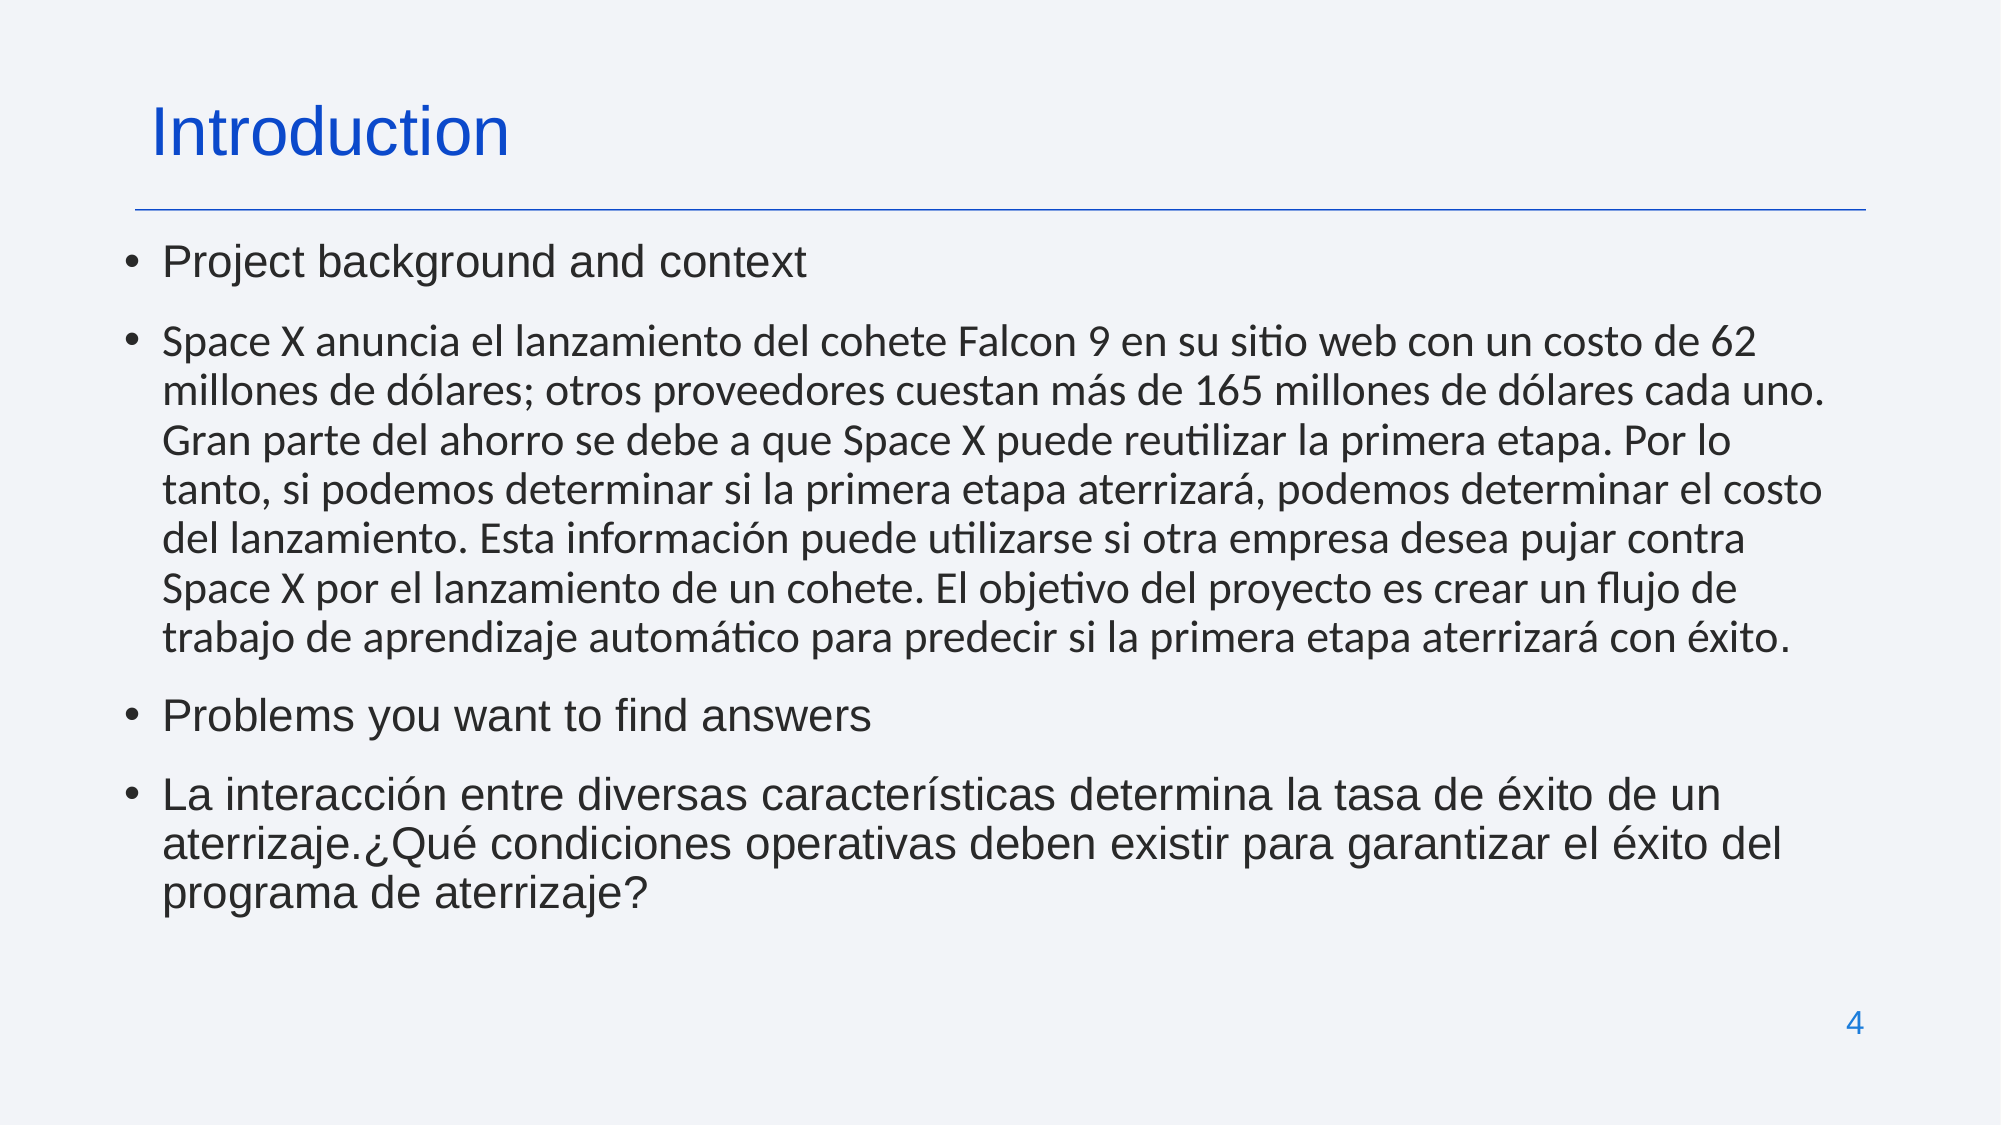

Introduction
Project background and context
Space X anuncia el lanzamiento del cohete Falcon 9 en su sitio web con un costo de 62 millones de dólares; otros proveedores cuestan más de 165 millones de dólares cada uno. Gran parte del ahorro se debe a que Space X puede reutilizar la primera etapa. Por lo tanto, si podemos determinar si la primera etapa aterrizará, podemos determinar el costo del lanzamiento. Esta información puede utilizarse si otra empresa desea pujar contra Space X por el lanzamiento de un cohete. El objetivo del proyecto es crear un flujo de trabajo de aprendizaje automático para predecir si la primera etapa aterrizará con éxito.
Problems you want to find answers
La interacción entre diversas características determina la tasa de éxito de un aterrizaje.¿Qué condiciones operativas deben existir para garantizar el éxito del programa de aterrizaje?

4